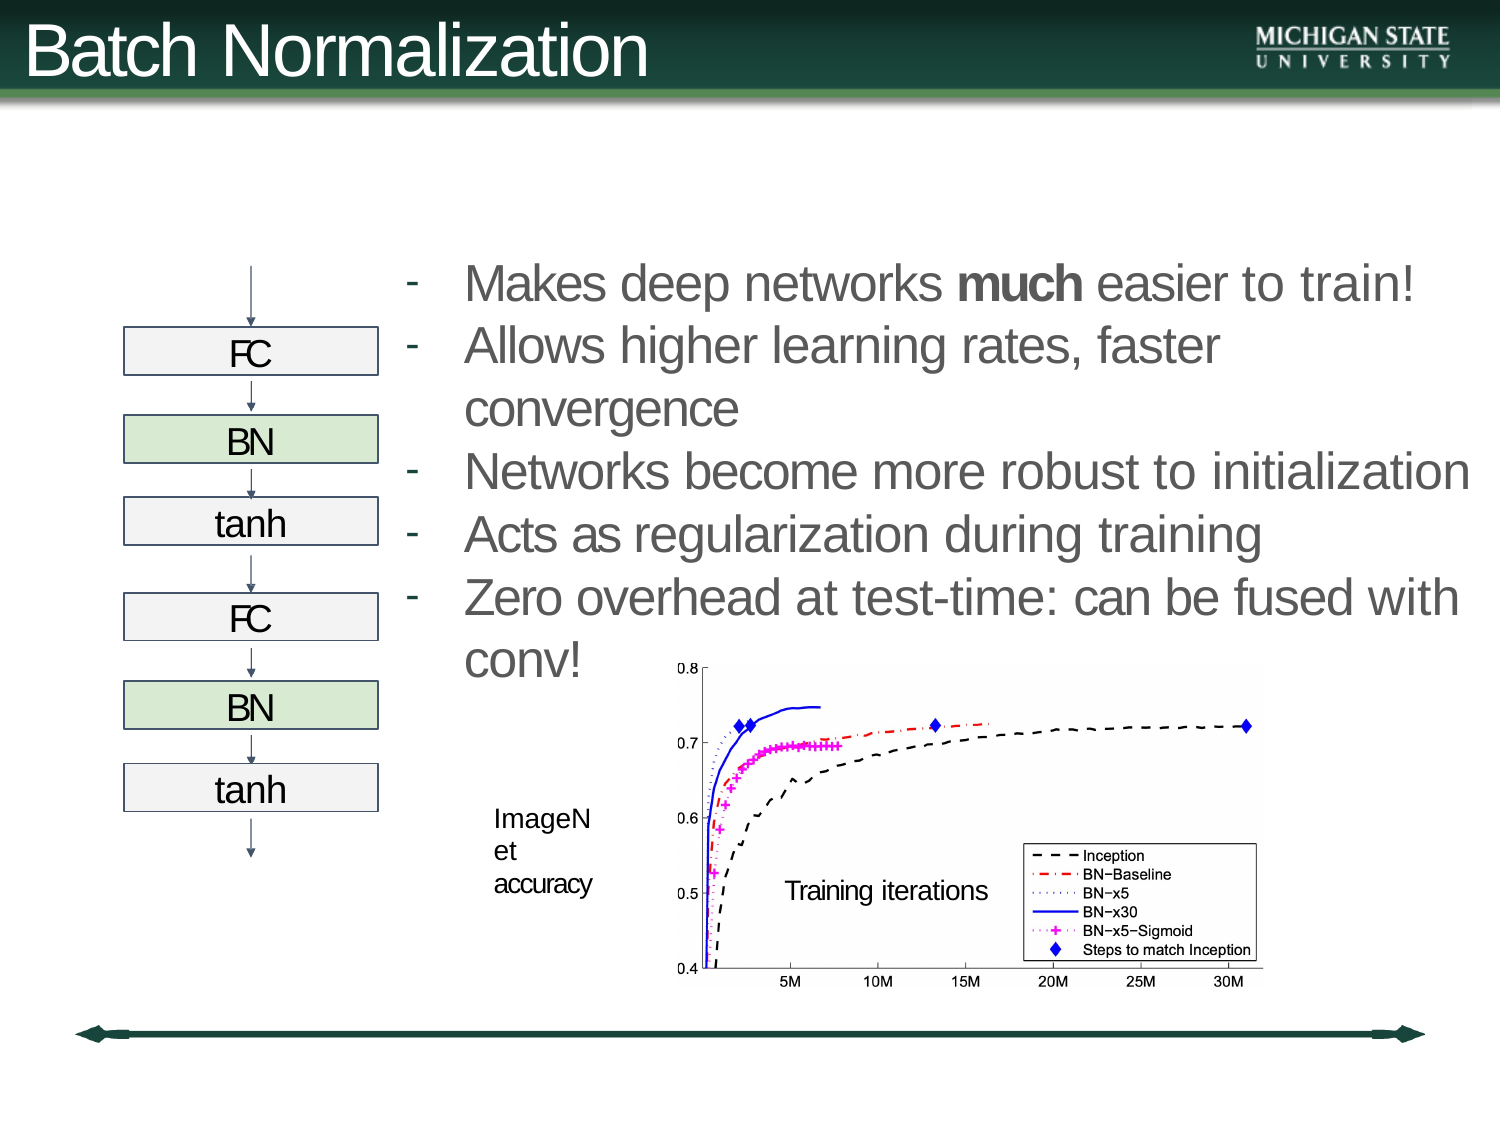

# Batch Normalization
Makes deep networks much easier to train!
Allows higher learning rates, faster convergence
Networks become more robust to initialization
Acts as regularization during training
Zero overhead at test-time: can be fused with conv!

FC

BN

tanh

FC

BN

tanh
ImageNet  accuracy

Training iterations